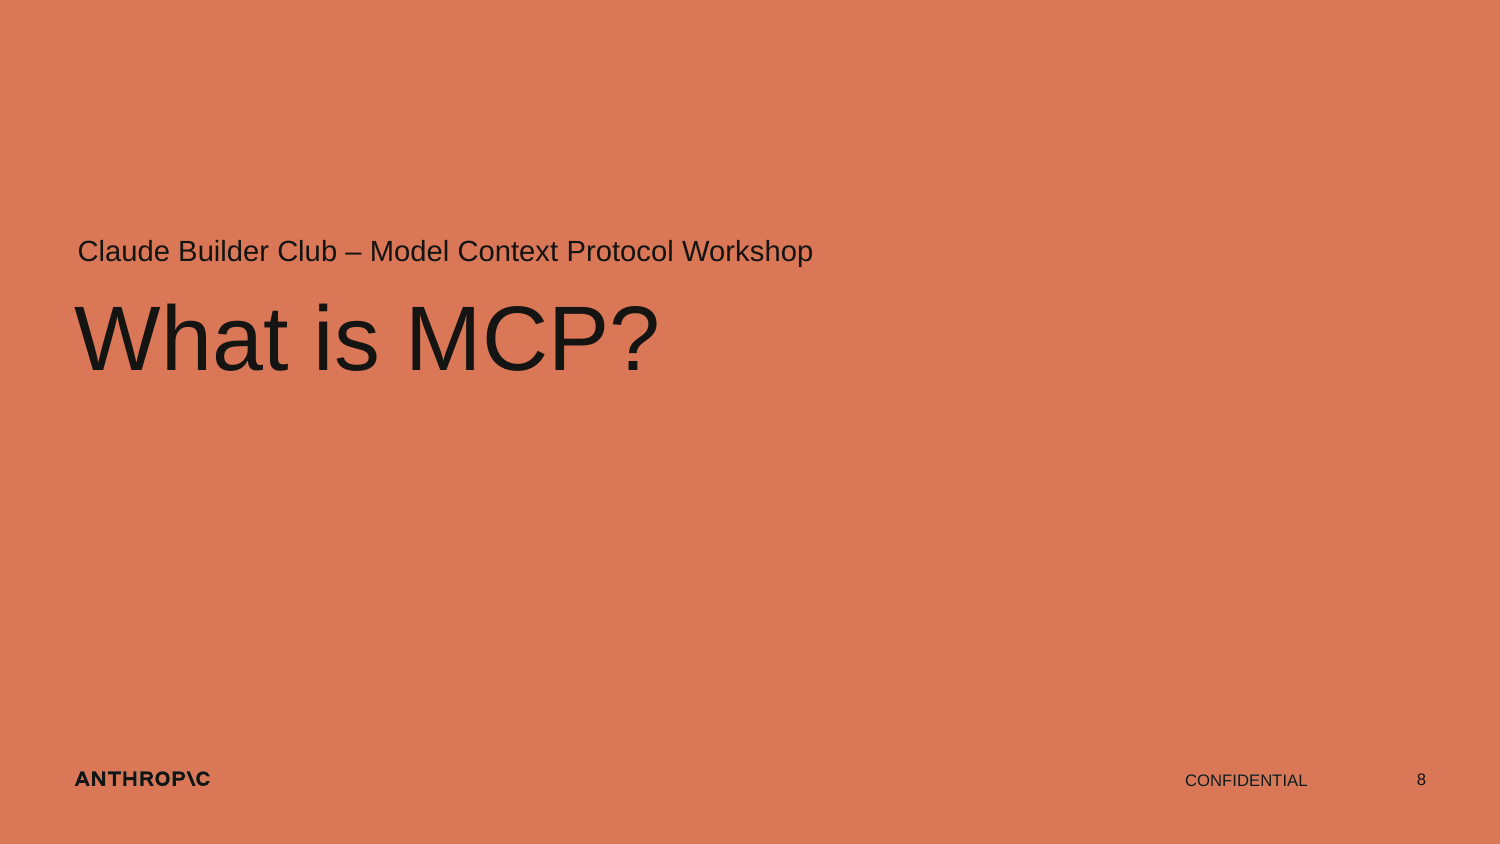

Claude Builder Club – Model Context Protocol Workshop
# What is MCP?
8